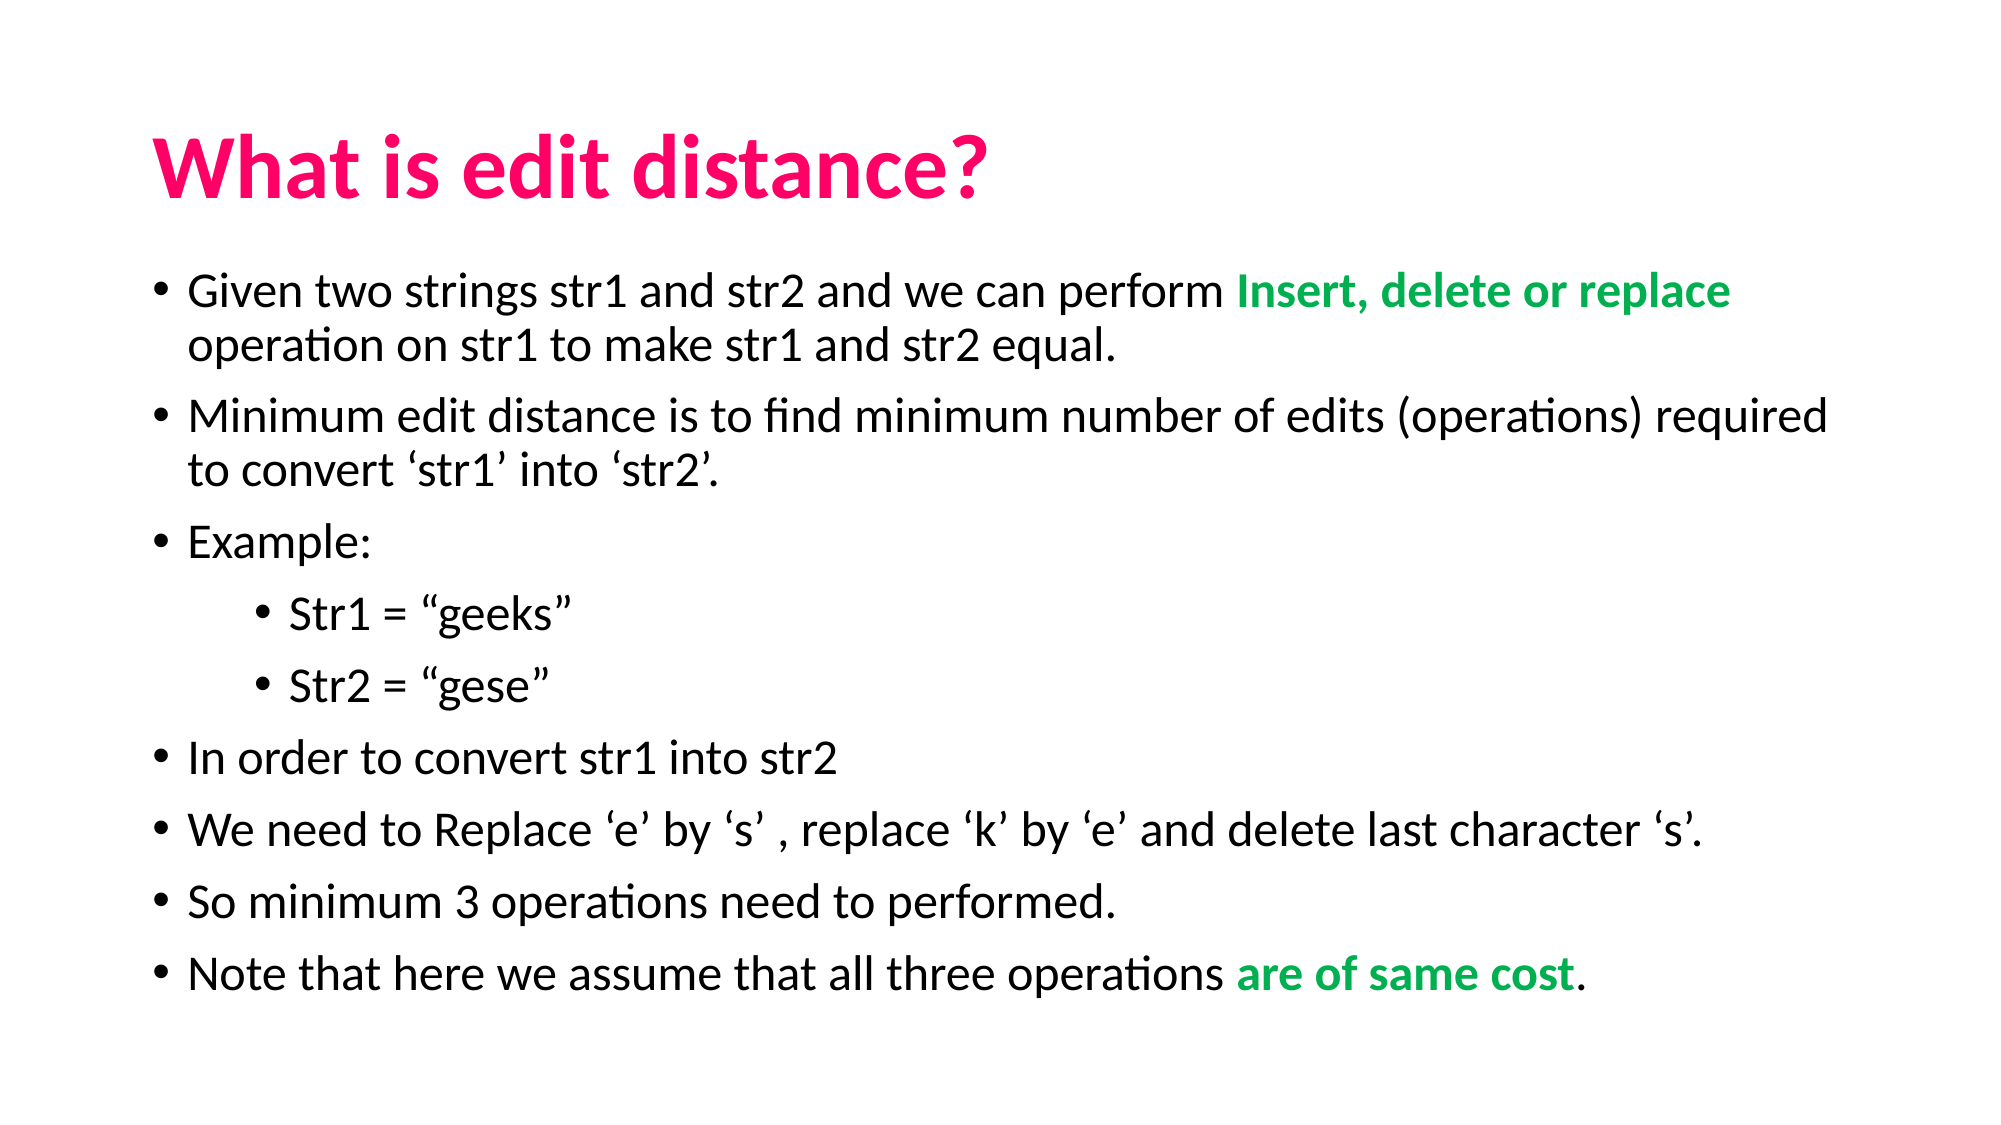

# What is edit distance?
Given two strings str1 and str2 and we can perform Insert, delete or replace operation on str1 to make str1 and str2 equal.
Minimum edit distance is to find minimum number of edits (operations) required to convert ‘str1’ into ‘str2’.
Example:
Str1 = “geeks”
Str2 = “gese”
In order to convert str1 into str2
We need to Replace ‘e’ by ‘s’ , replace ‘k’ by ‘e’ and delete last character ‘s’.
So minimum 3 operations need to performed.
Note that here we assume that all three operations are of same cost.